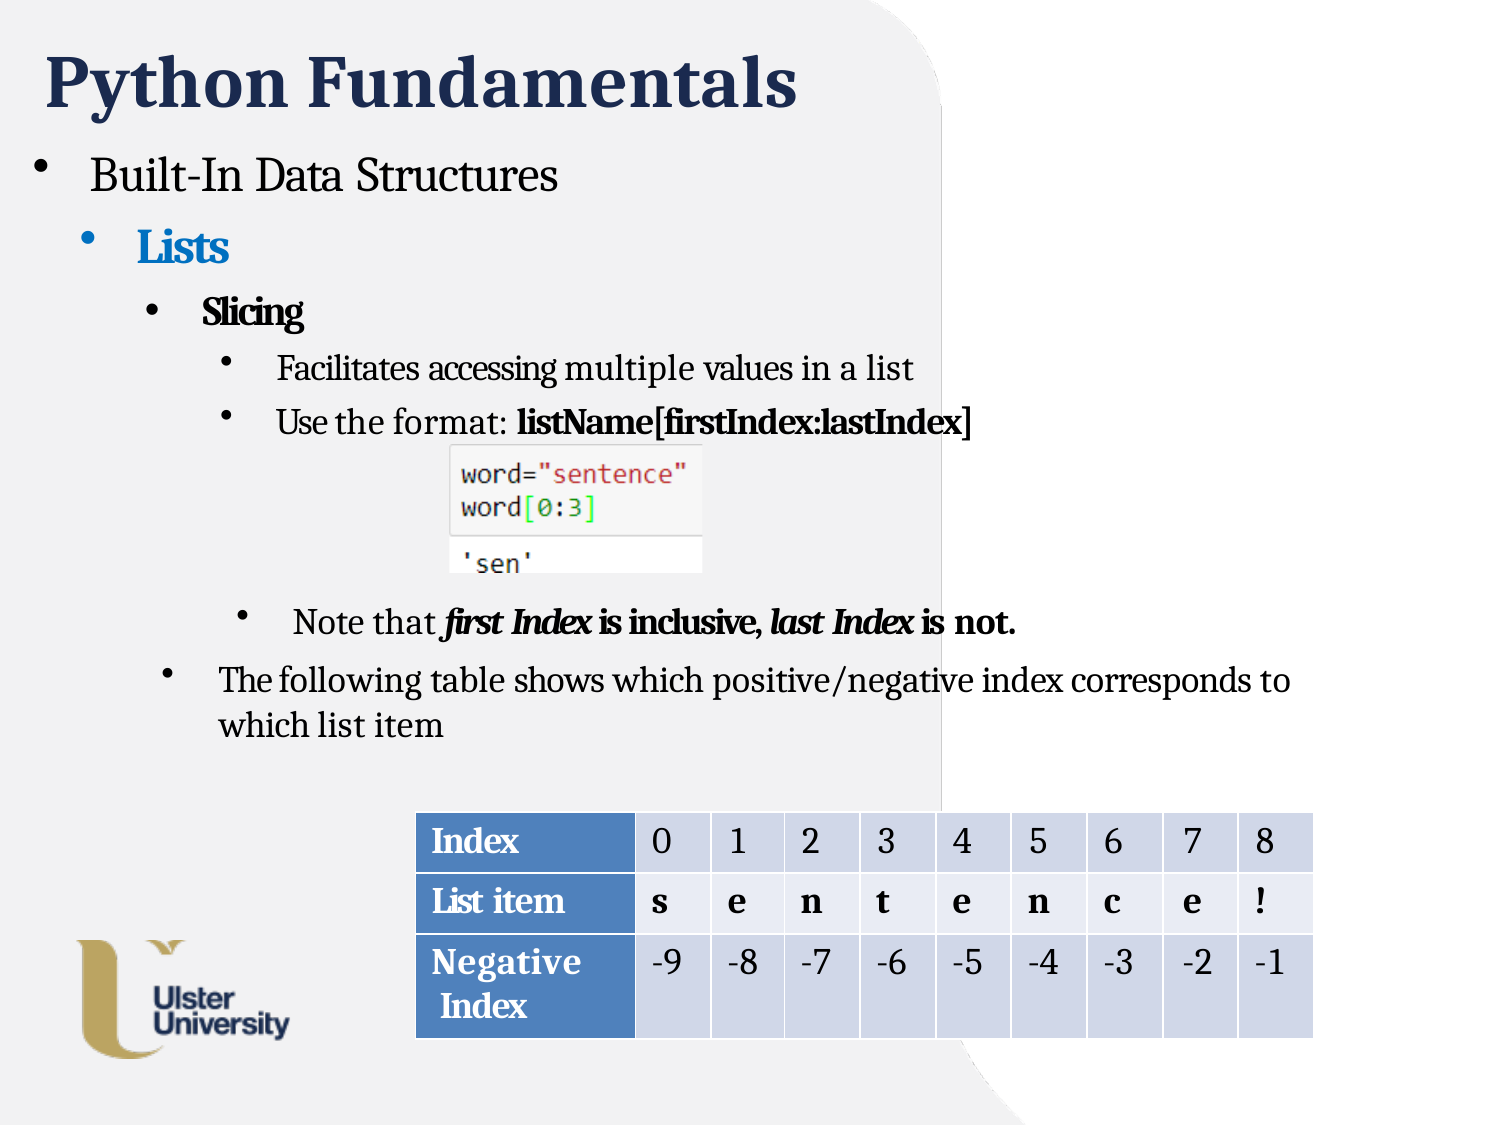

# Python Fundamentals
Built-In Data Structures
Lists
Slicing
Facilitates accessing multiple values in a list
Use the format: listName[firstIndex:lastIndex]

Note that first Index is inclusive, last Index is not.
The following table shows which positive/negative index corresponds to  which list item
| Index | 0 | 1 | 2 | 3 | 4 | 5 | 6 | 7 | 8 |
| --- | --- | --- | --- | --- | --- | --- | --- | --- | --- |
| List item | s | e | n | t | e | n | c | e | ! |
| Negative Index | -9 | -8 | -7 | -6 | -5 | -4 | -3 | -2 | -1 |